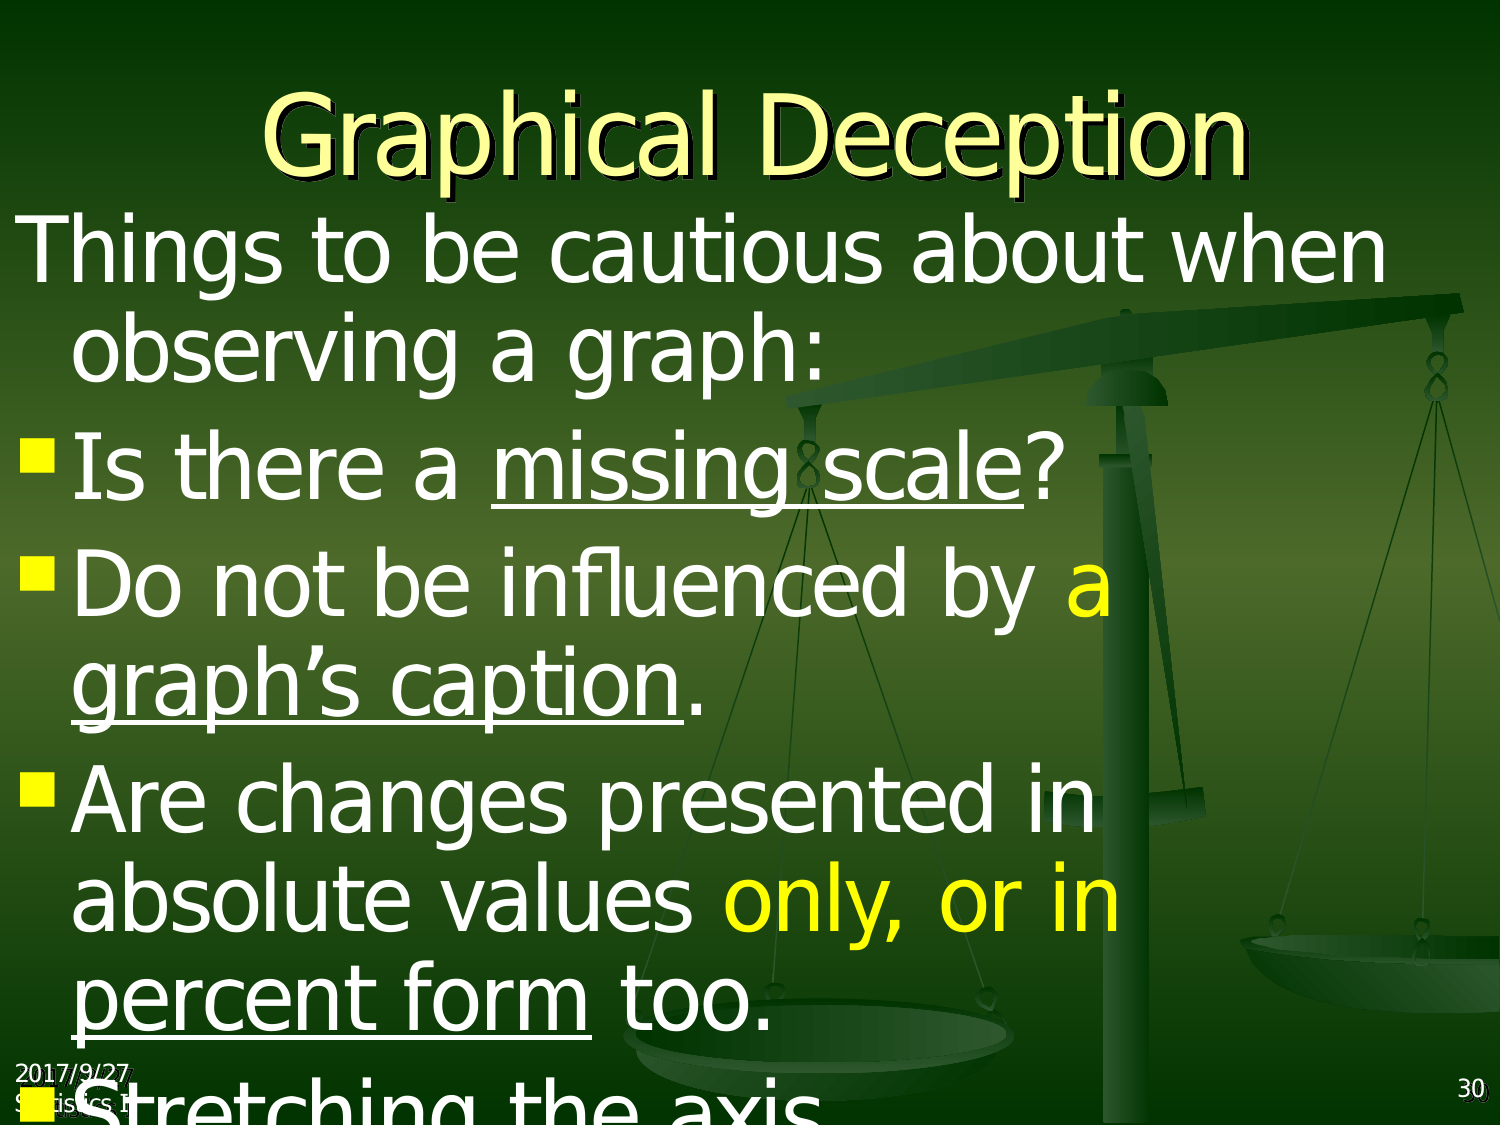

# Graphical Deception
Things to be cautious about when observing a graph:
Is there a missing scale?
Do not be influenced by a graph’s caption.
Are changes presented in absolute values only, or in percent form too.
Stretching the axis
2017/9/27
Statistics I
30